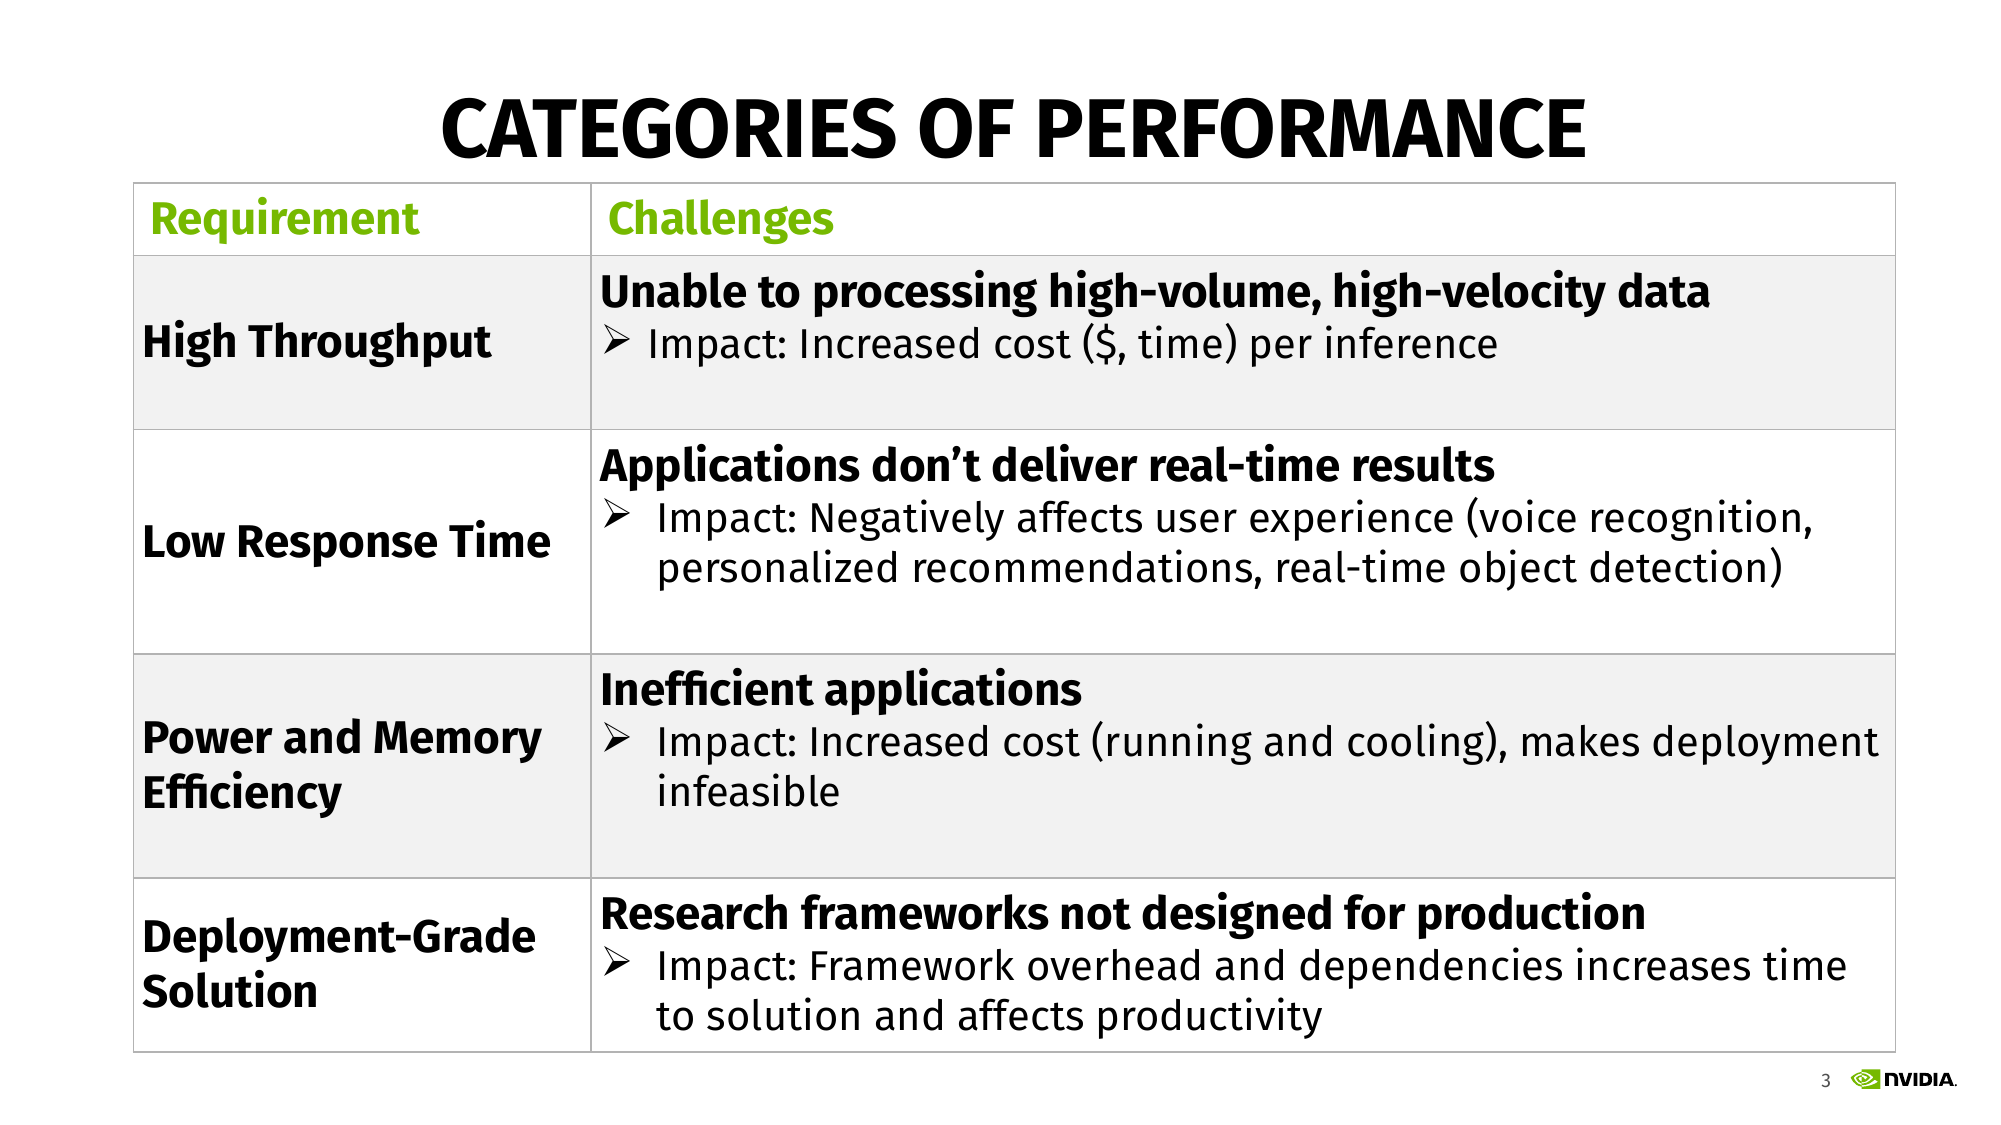

# Categories of performance
| Requirement | Challenges |
| --- | --- |
| High Throughput | Unable to processing high-volume, high-velocity data Impact: Increased cost ($, time) per inference |
| Low Response Time | Applications don’t deliver real-time results Impact: Negatively affects user experience (voice recognition, personalized recommendations, real-time object detection) |
| Power and Memory Efficiency | Inefficient applications Impact: Increased cost (running and cooling), makes deployment infeasible |
| Deployment-Grade Solution | Research frameworks not designed for production Impact: Framework overhead and dependencies increases time to solution and affects productivity |